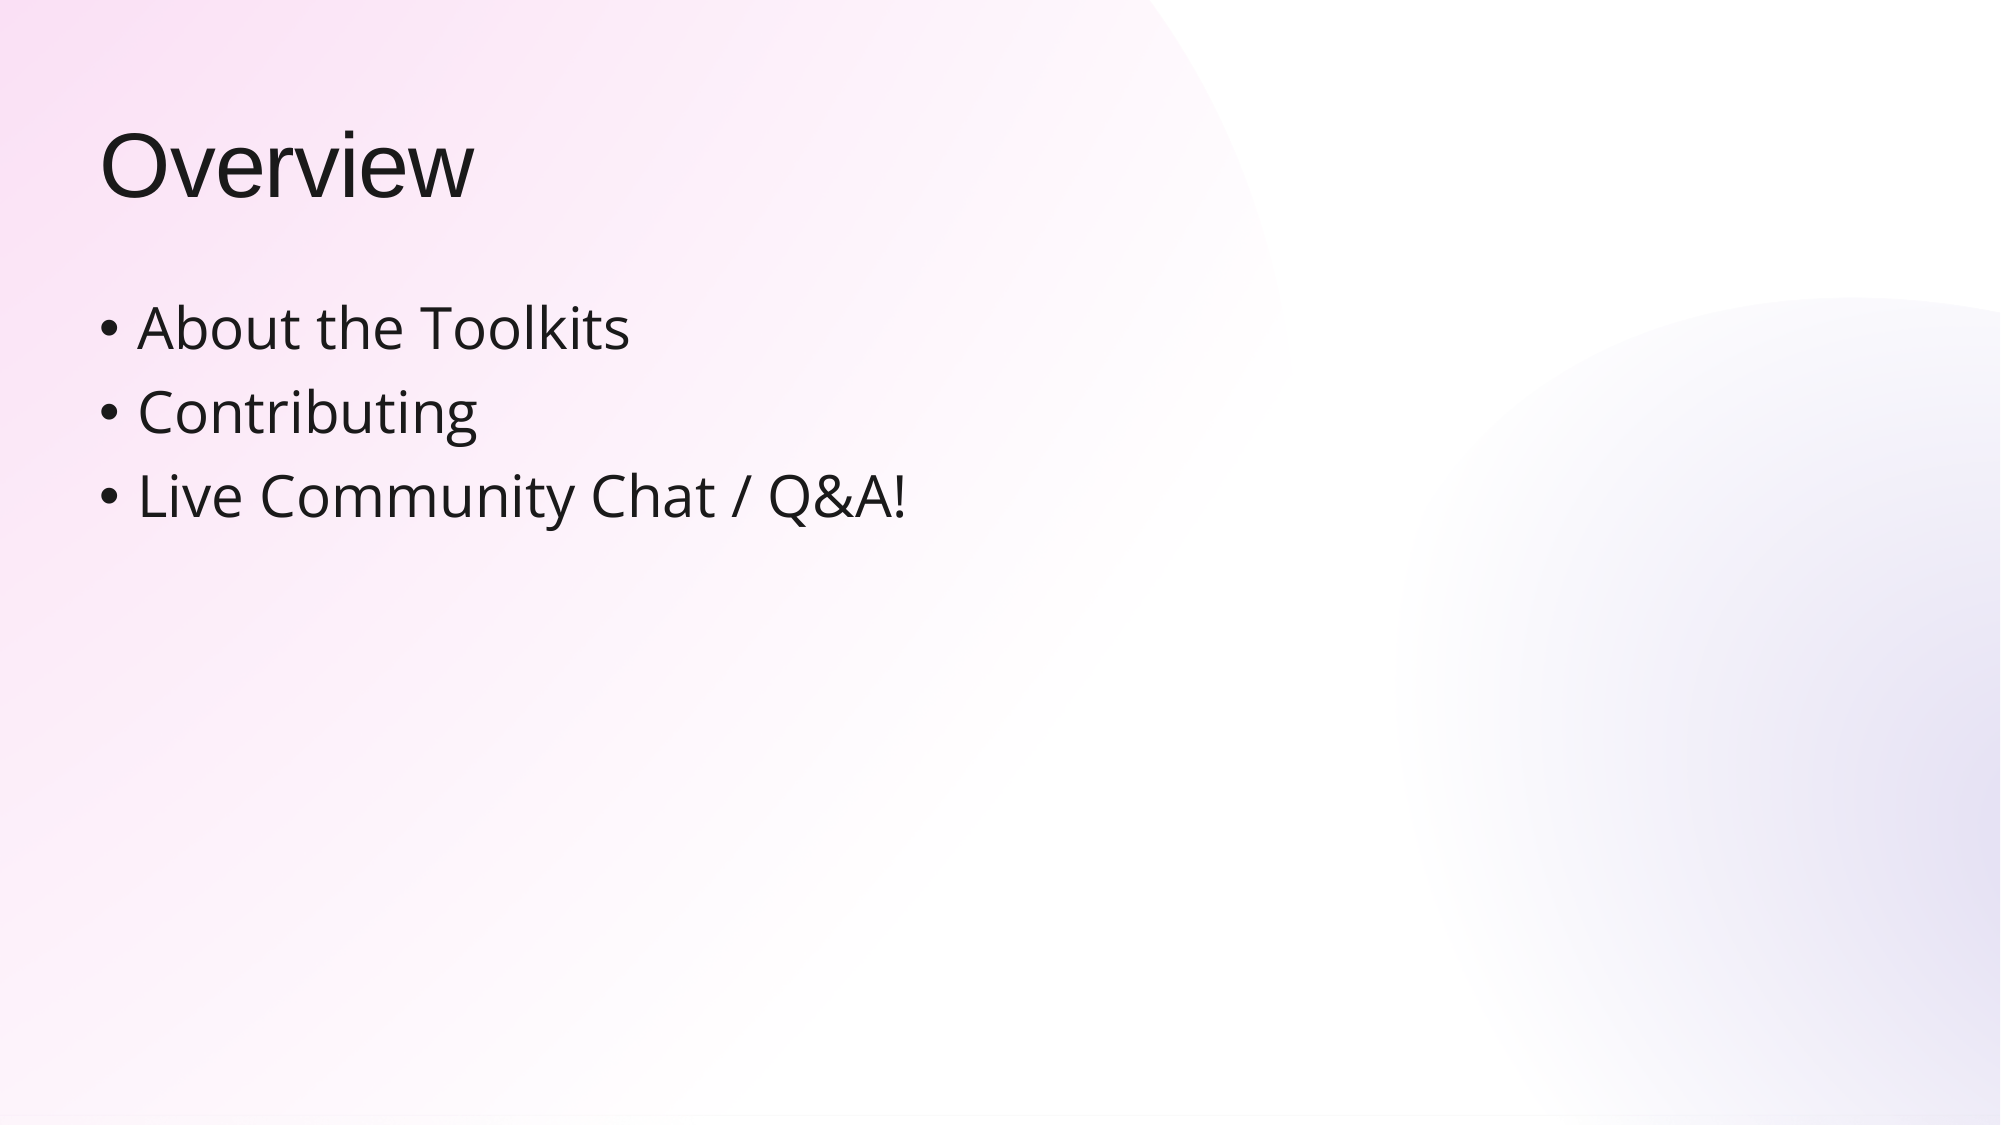

# Overview
About the Toolkits
Contributing
Live Community Chat / Q&A!